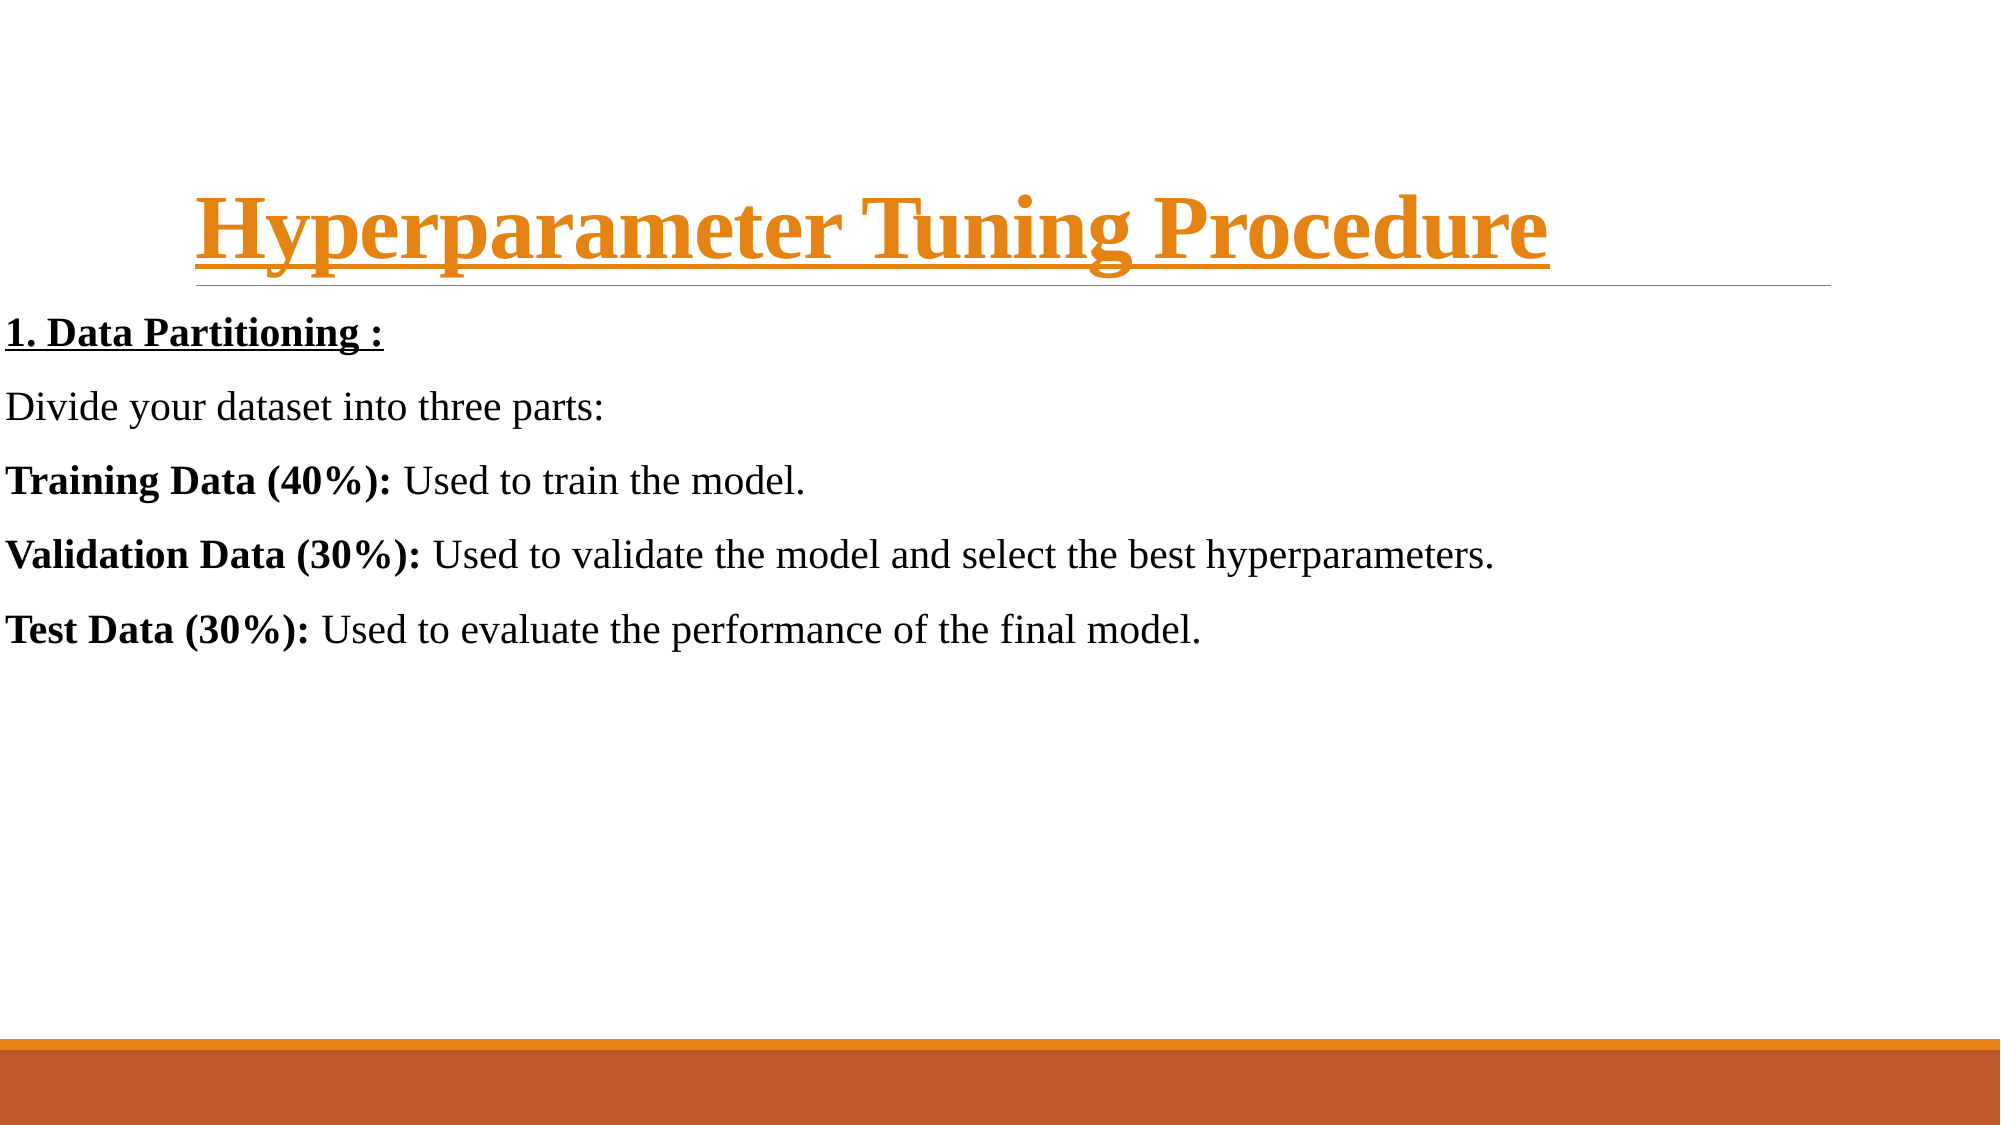

# Hyperparameter Tuning Procedure
1. Data Partitioning :
Divide your dataset into three parts:
Training Data (40%): Used to train the model.
Validation Data (30%): Used to validate the model and select the best hyperparameters.
Test Data (30%): Used to evaluate the performance of the final model.